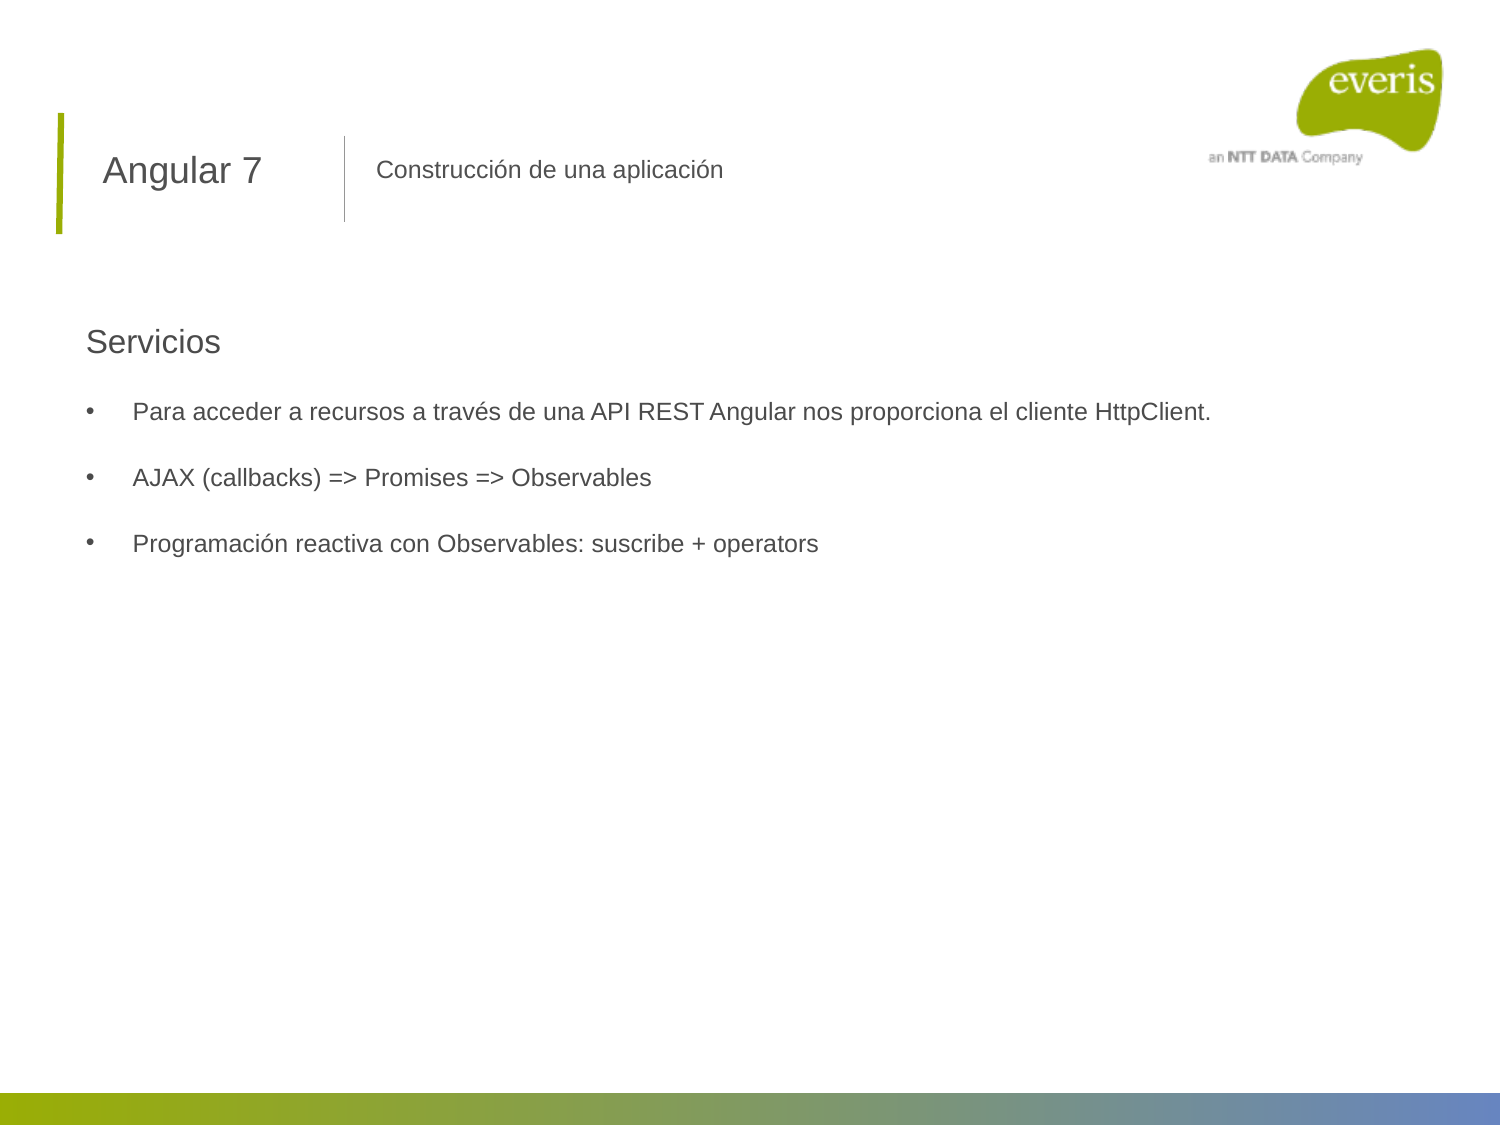

Angular 7
Construcción de una aplicación
Servicios
Para acceder a recursos a través de una API REST Angular nos proporciona el cliente HttpClient.
AJAX (callbacks) => Promises => Observables
Programación reactiva con Observables: suscribe + operators